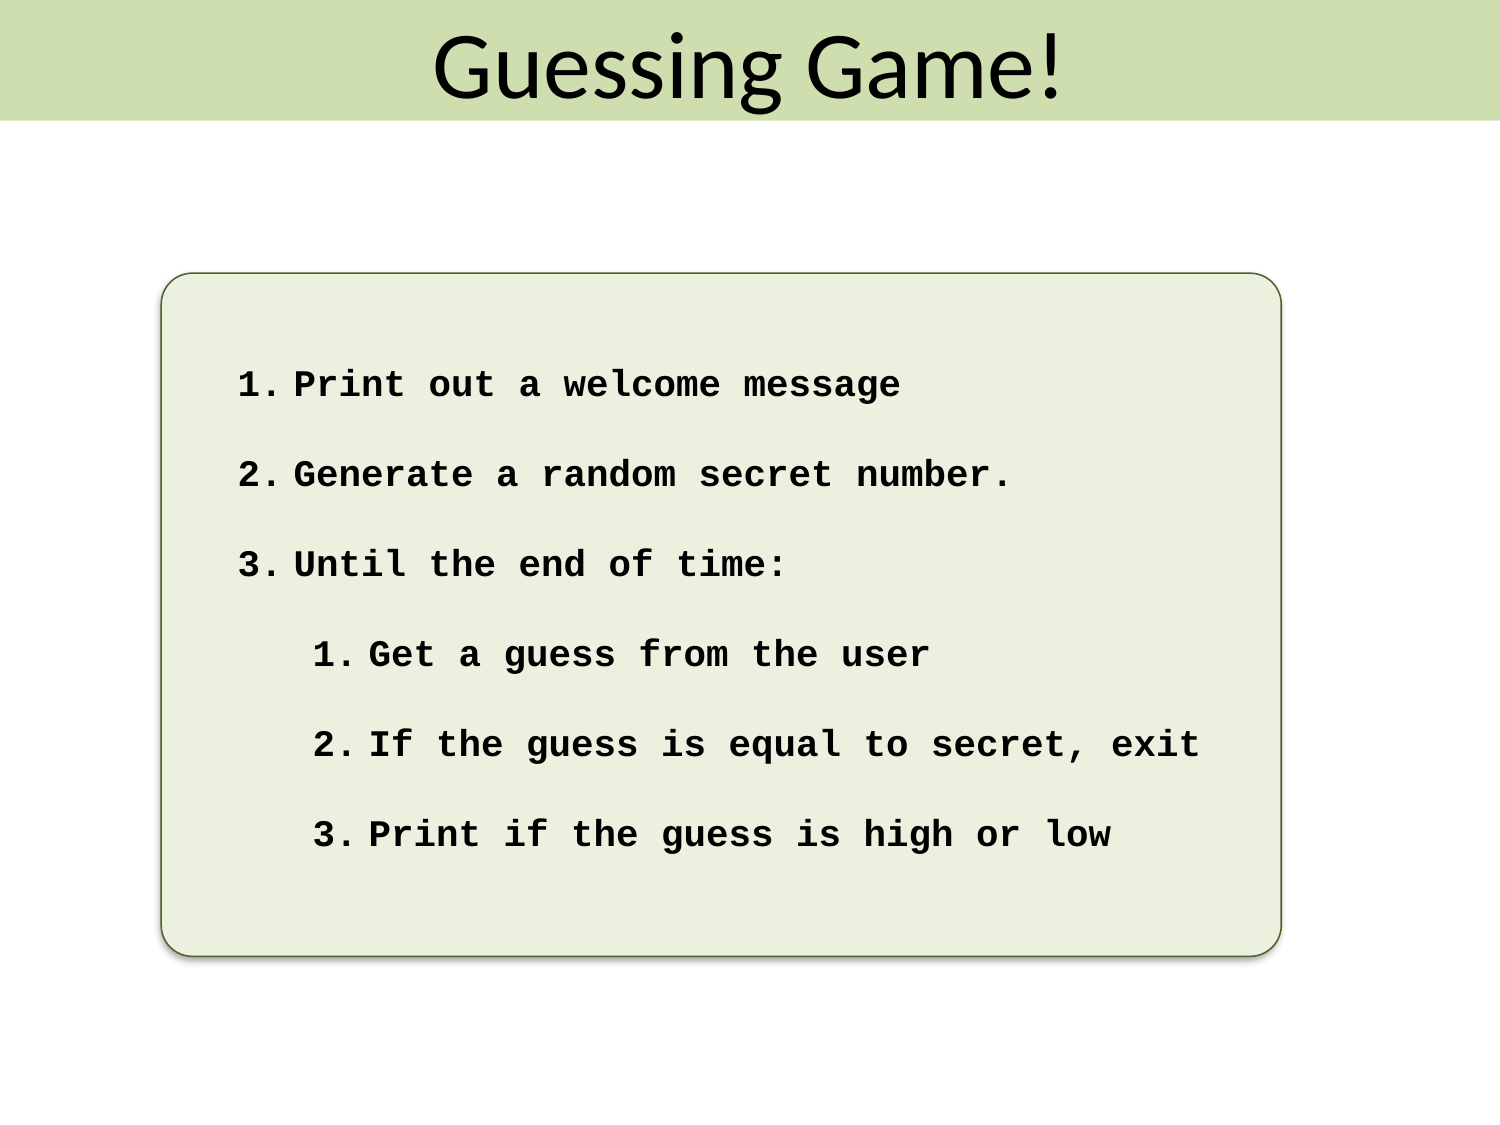

Guessing Game!

Print out a welcome message
Generate a random secret number.
Until the end of time:
Get a guess from the user
If the guess is equal to secret, exit
Print if the guess is high or low